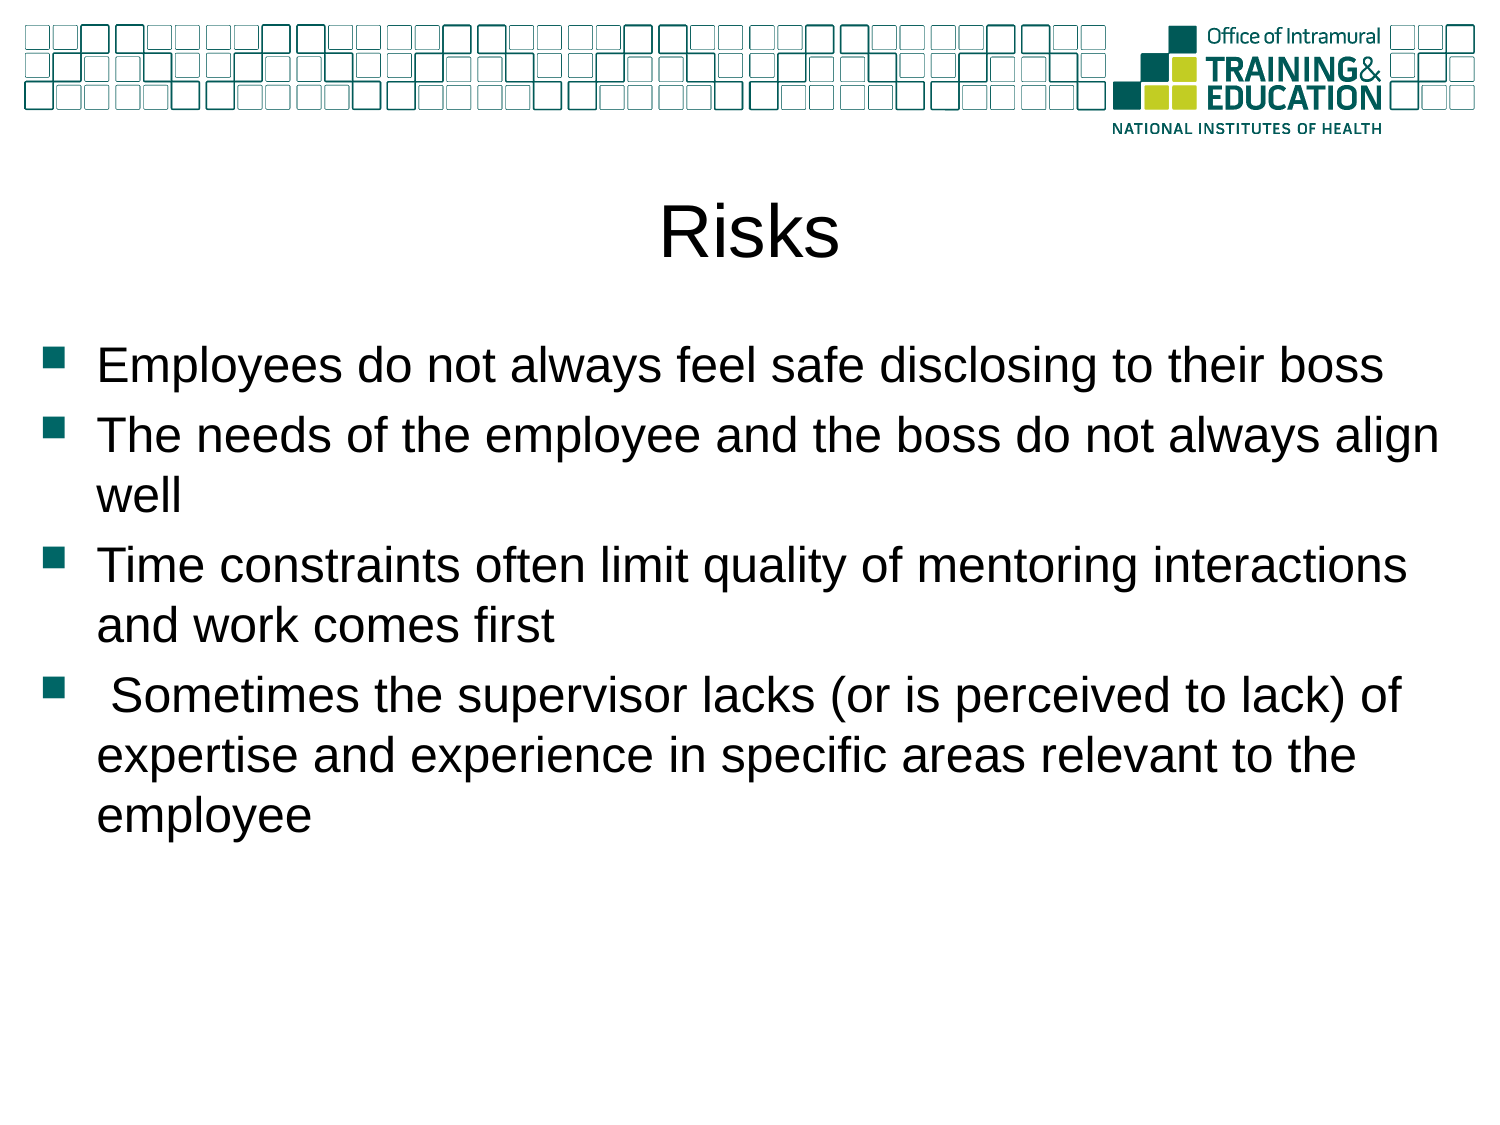

# Risks
Employees do not always feel safe disclosing to their boss
The needs of the employee and the boss do not always align well
Time constraints often limit quality of mentoring interactions and work comes first
 Sometimes the supervisor lacks (or is perceived to lack) of expertise and experience in specific areas relevant to the employee